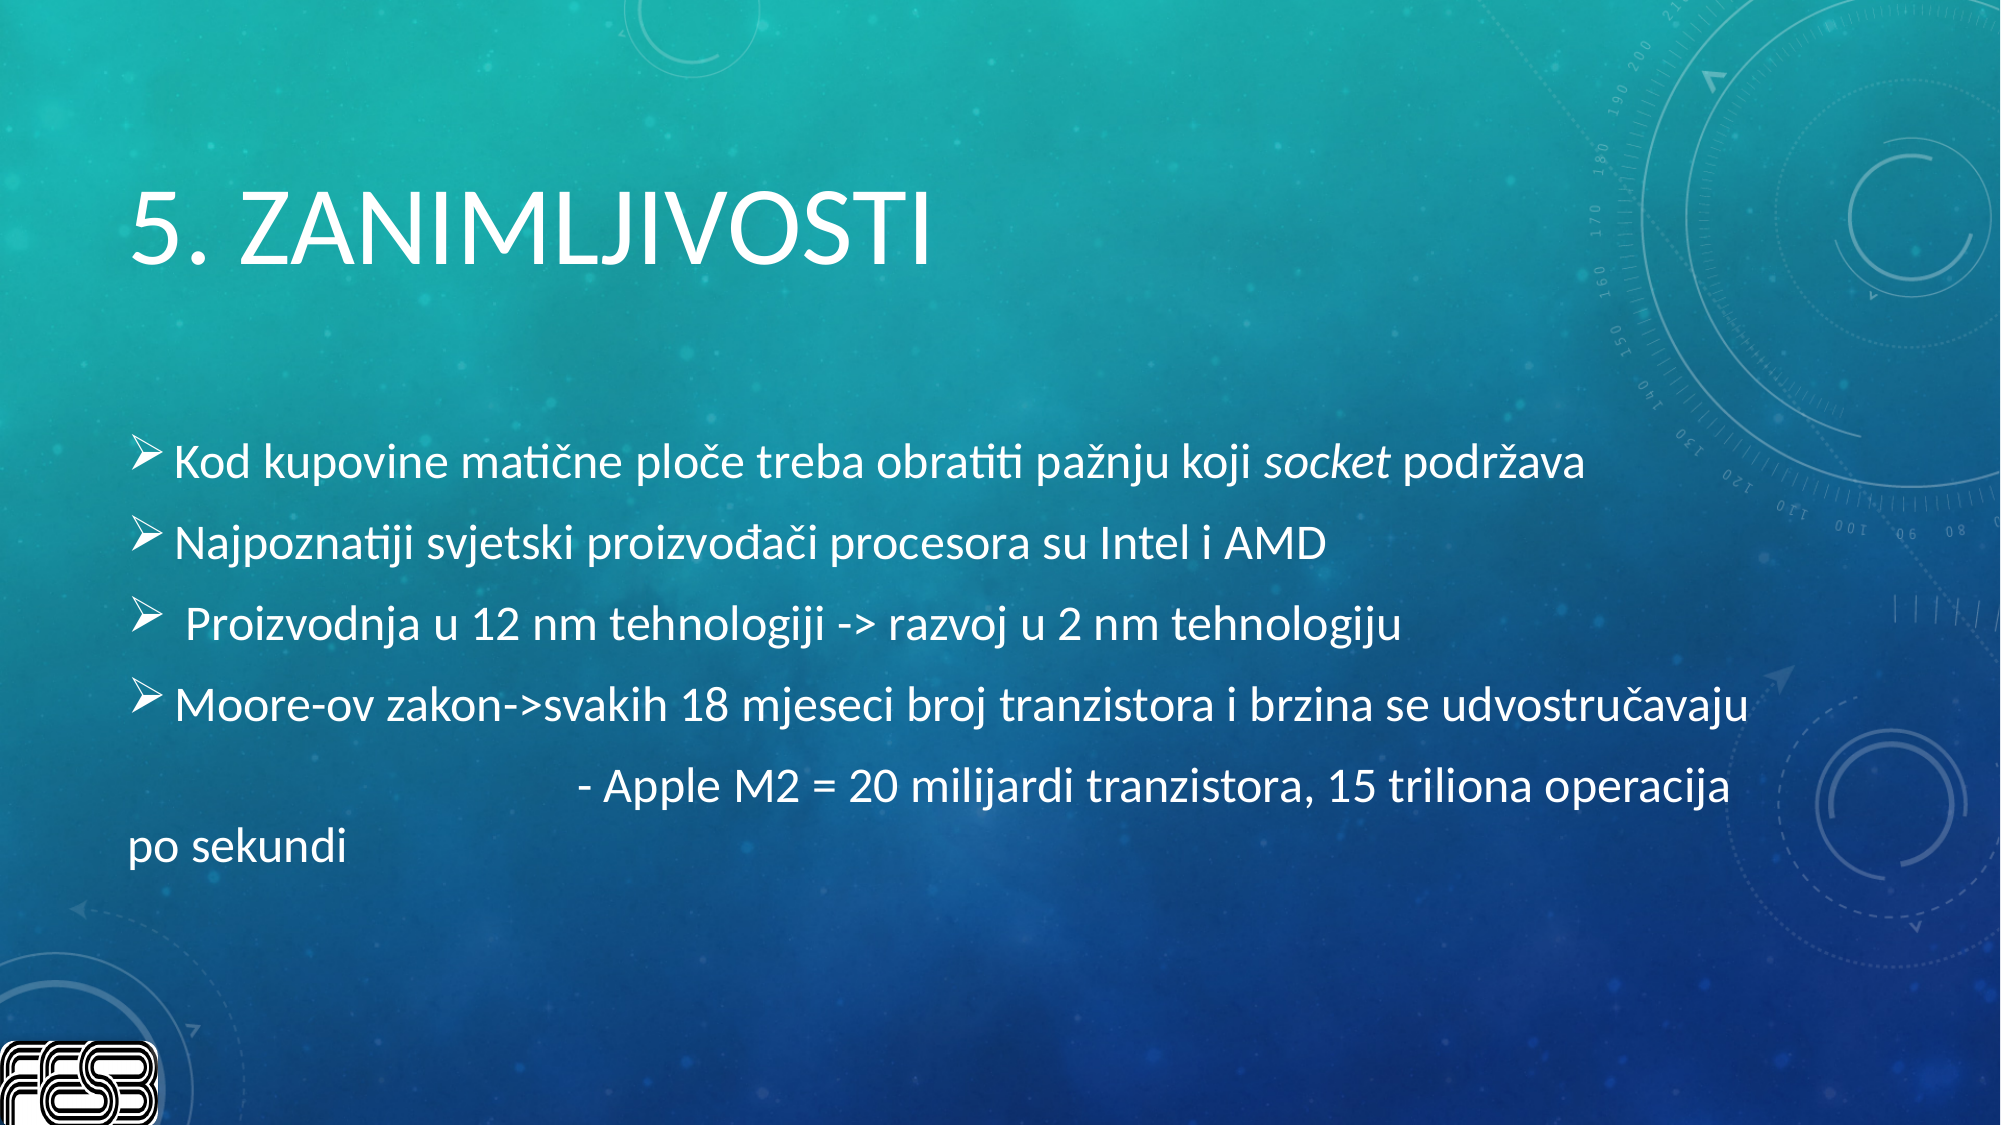

# 5. ZANIMLJIVOSTI
Kod kupovine matične ploče treba obratiti pažnju koji socket podržava
Najpoznatiji svjetski proizvođači procesora su Intel i AMD
 Proizvodnja u 12 nm tehnologiji -> razvoj u 2 nm tehnologiju
Moore-ov zakon->svakih 18 mjeseci broj tranzistora i brzina se udvostručavaju
			- Apple M2 = 20 milijardi tranzistora, 15 triliona operacija po sekundi